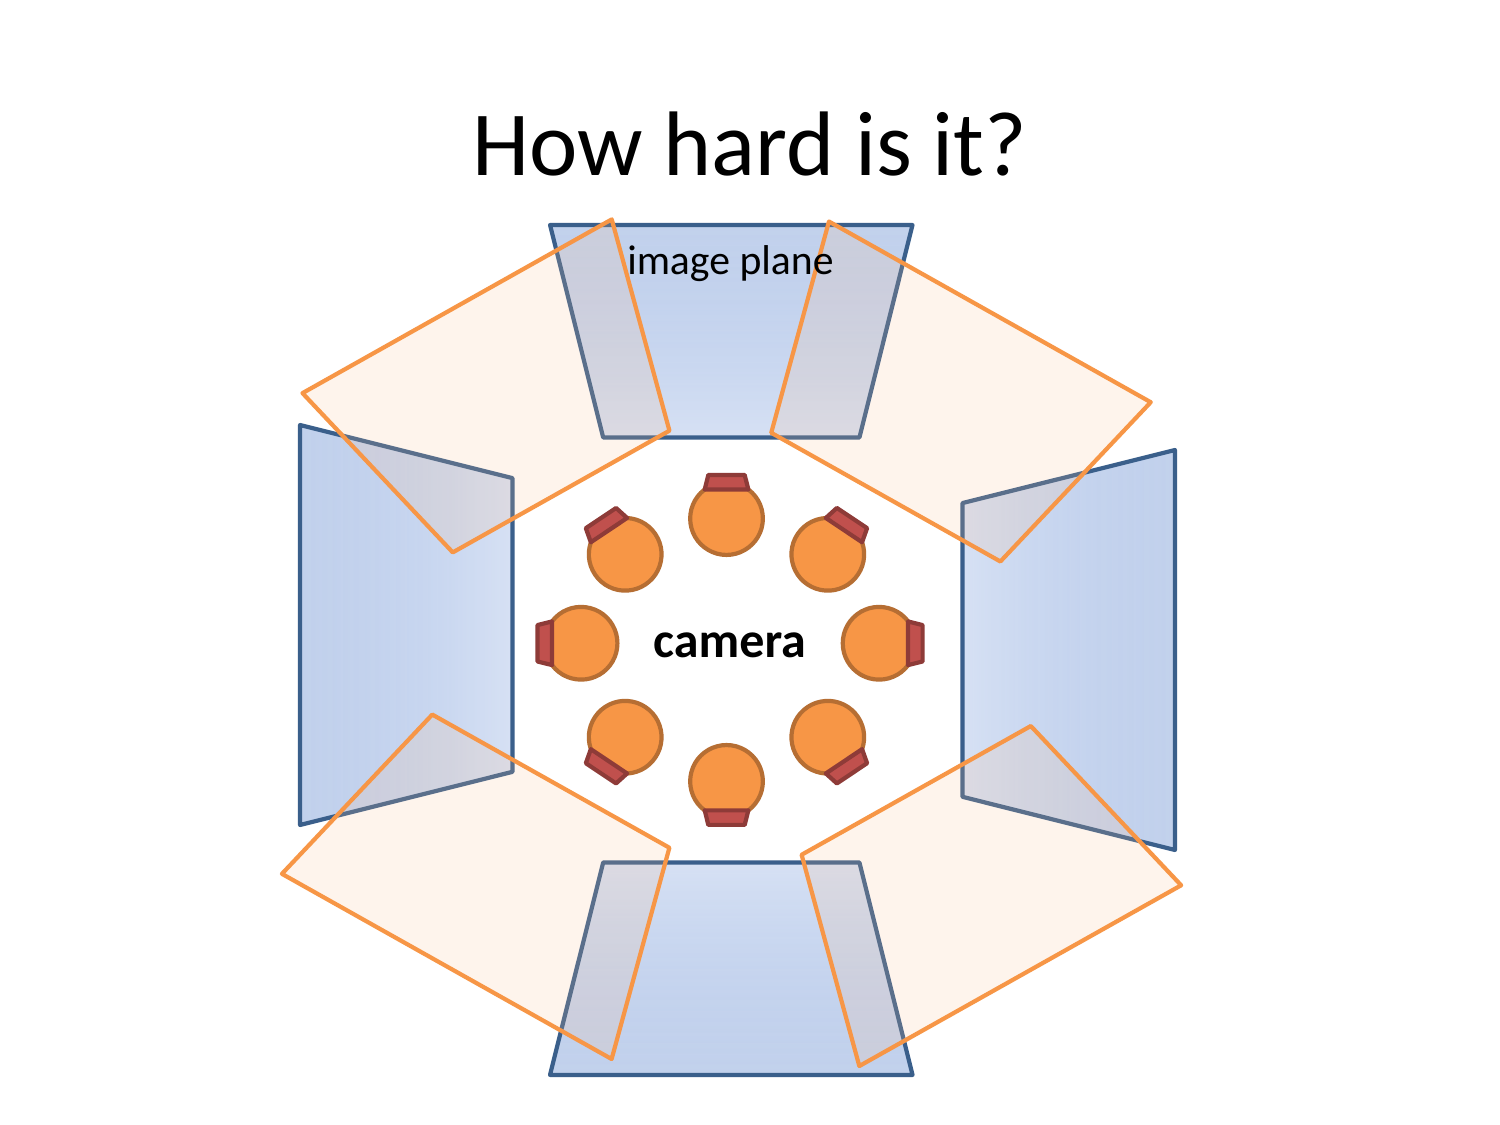

# How hard is it?

image plane

camera